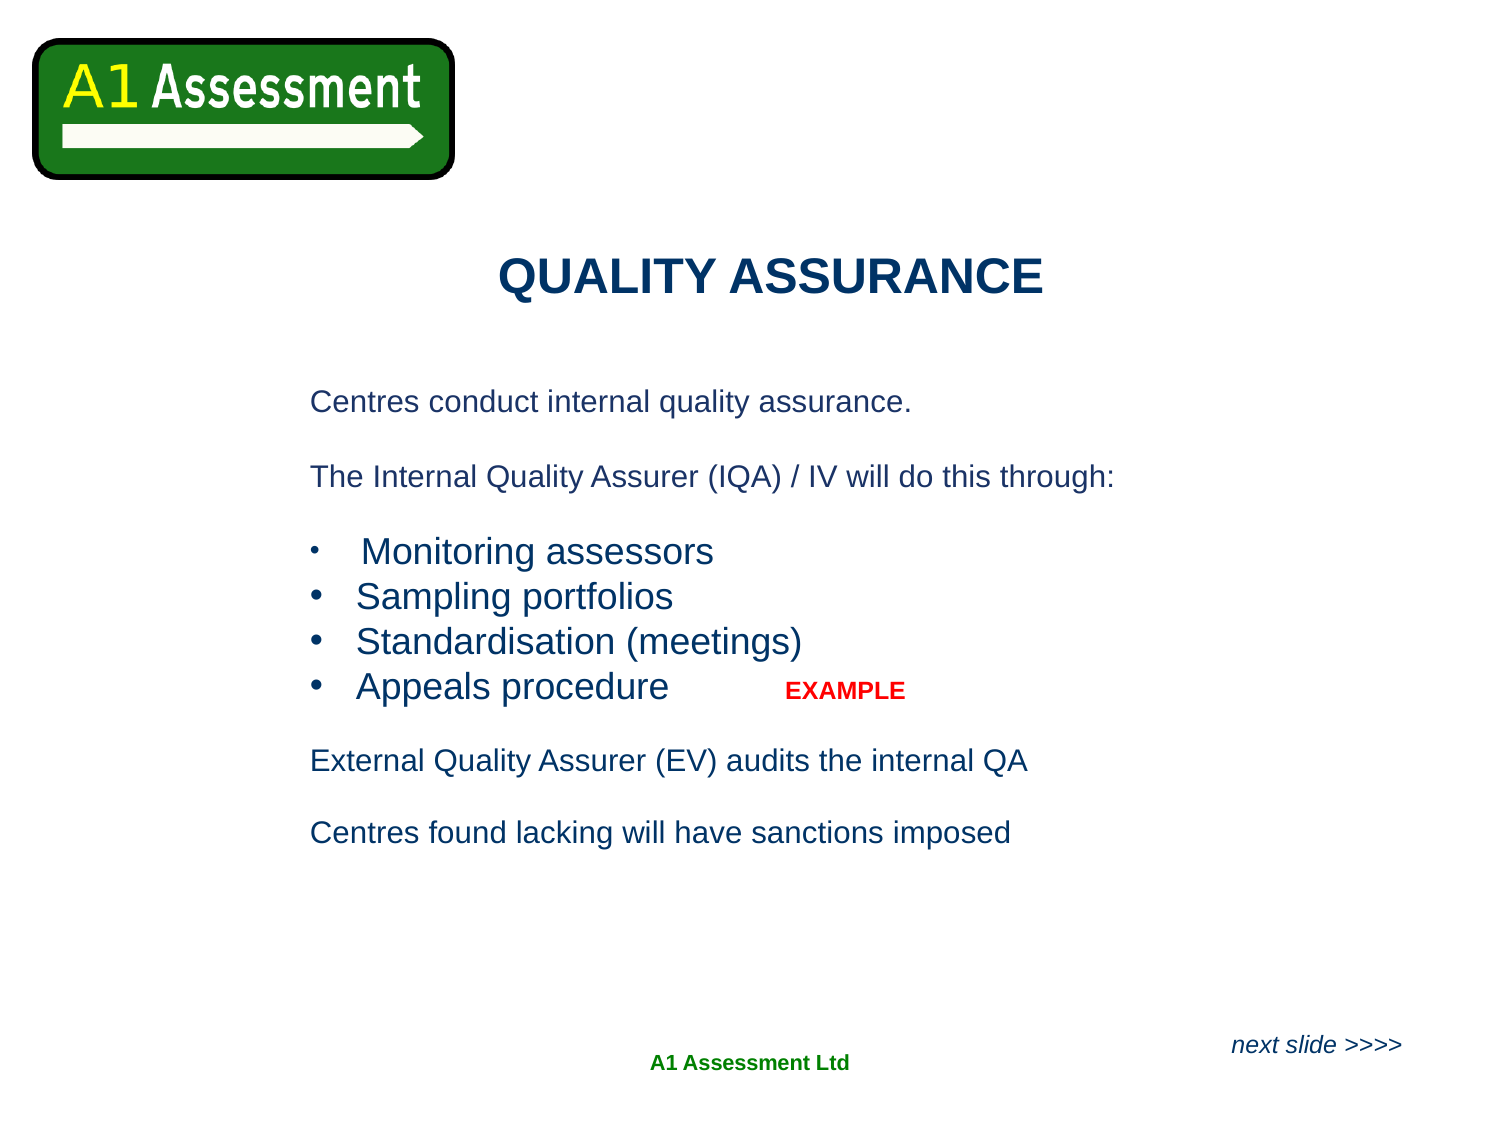

# QUALITY ASSURANCE
Centres conduct internal quality assurance.

The Internal Quality Assurer (IQA) / IV will do this through:
  Monitoring assessors
 Sampling portfolios
 Standardisation (meetings)
 Appeals procedure           EXAMPLE

External Quality Assurer (EV) audits the internal QA

Centres found lacking will have sanctions imposed
next slide >>>>
A1 Assessment Ltd